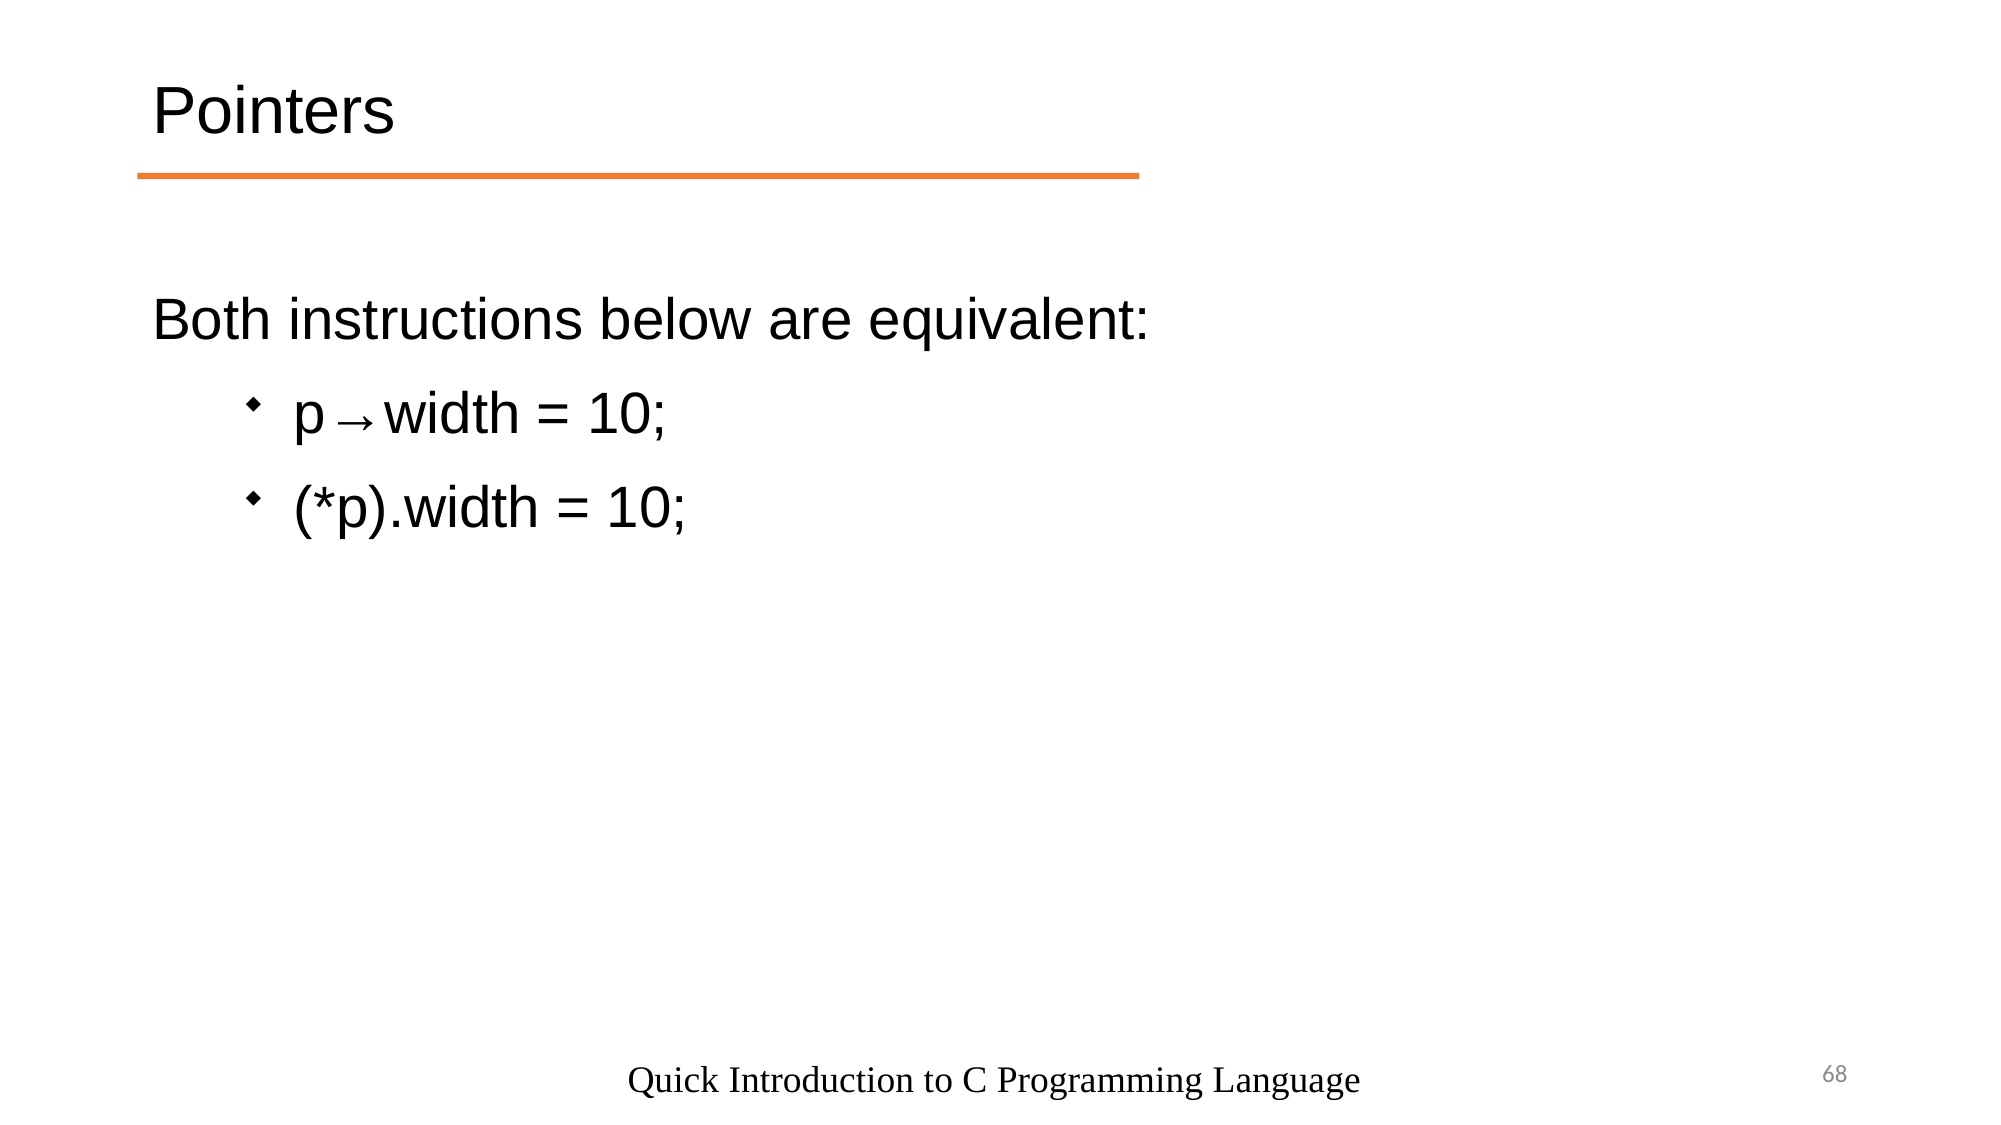

Pointers
Both instructions below are equivalent:
p→width = 10;
(*p).width = 10;
68